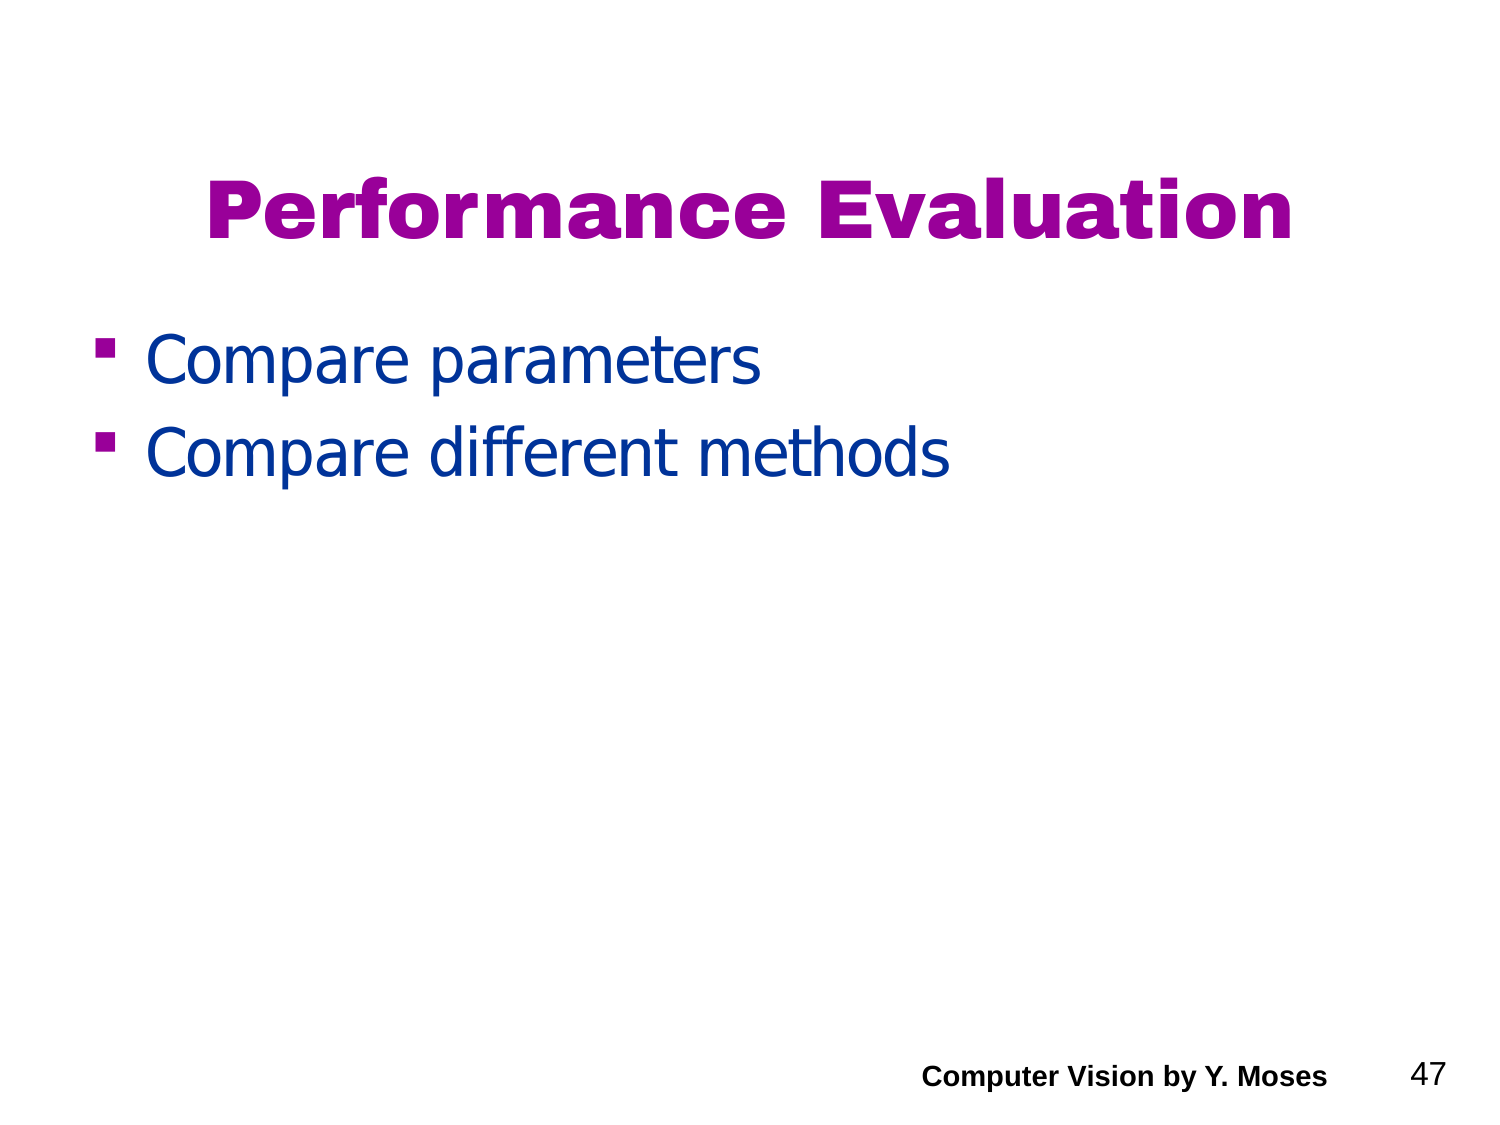

# Performance Evaluation
Compare parameters
Compare different methods
Computer Vision by Y. Moses
47